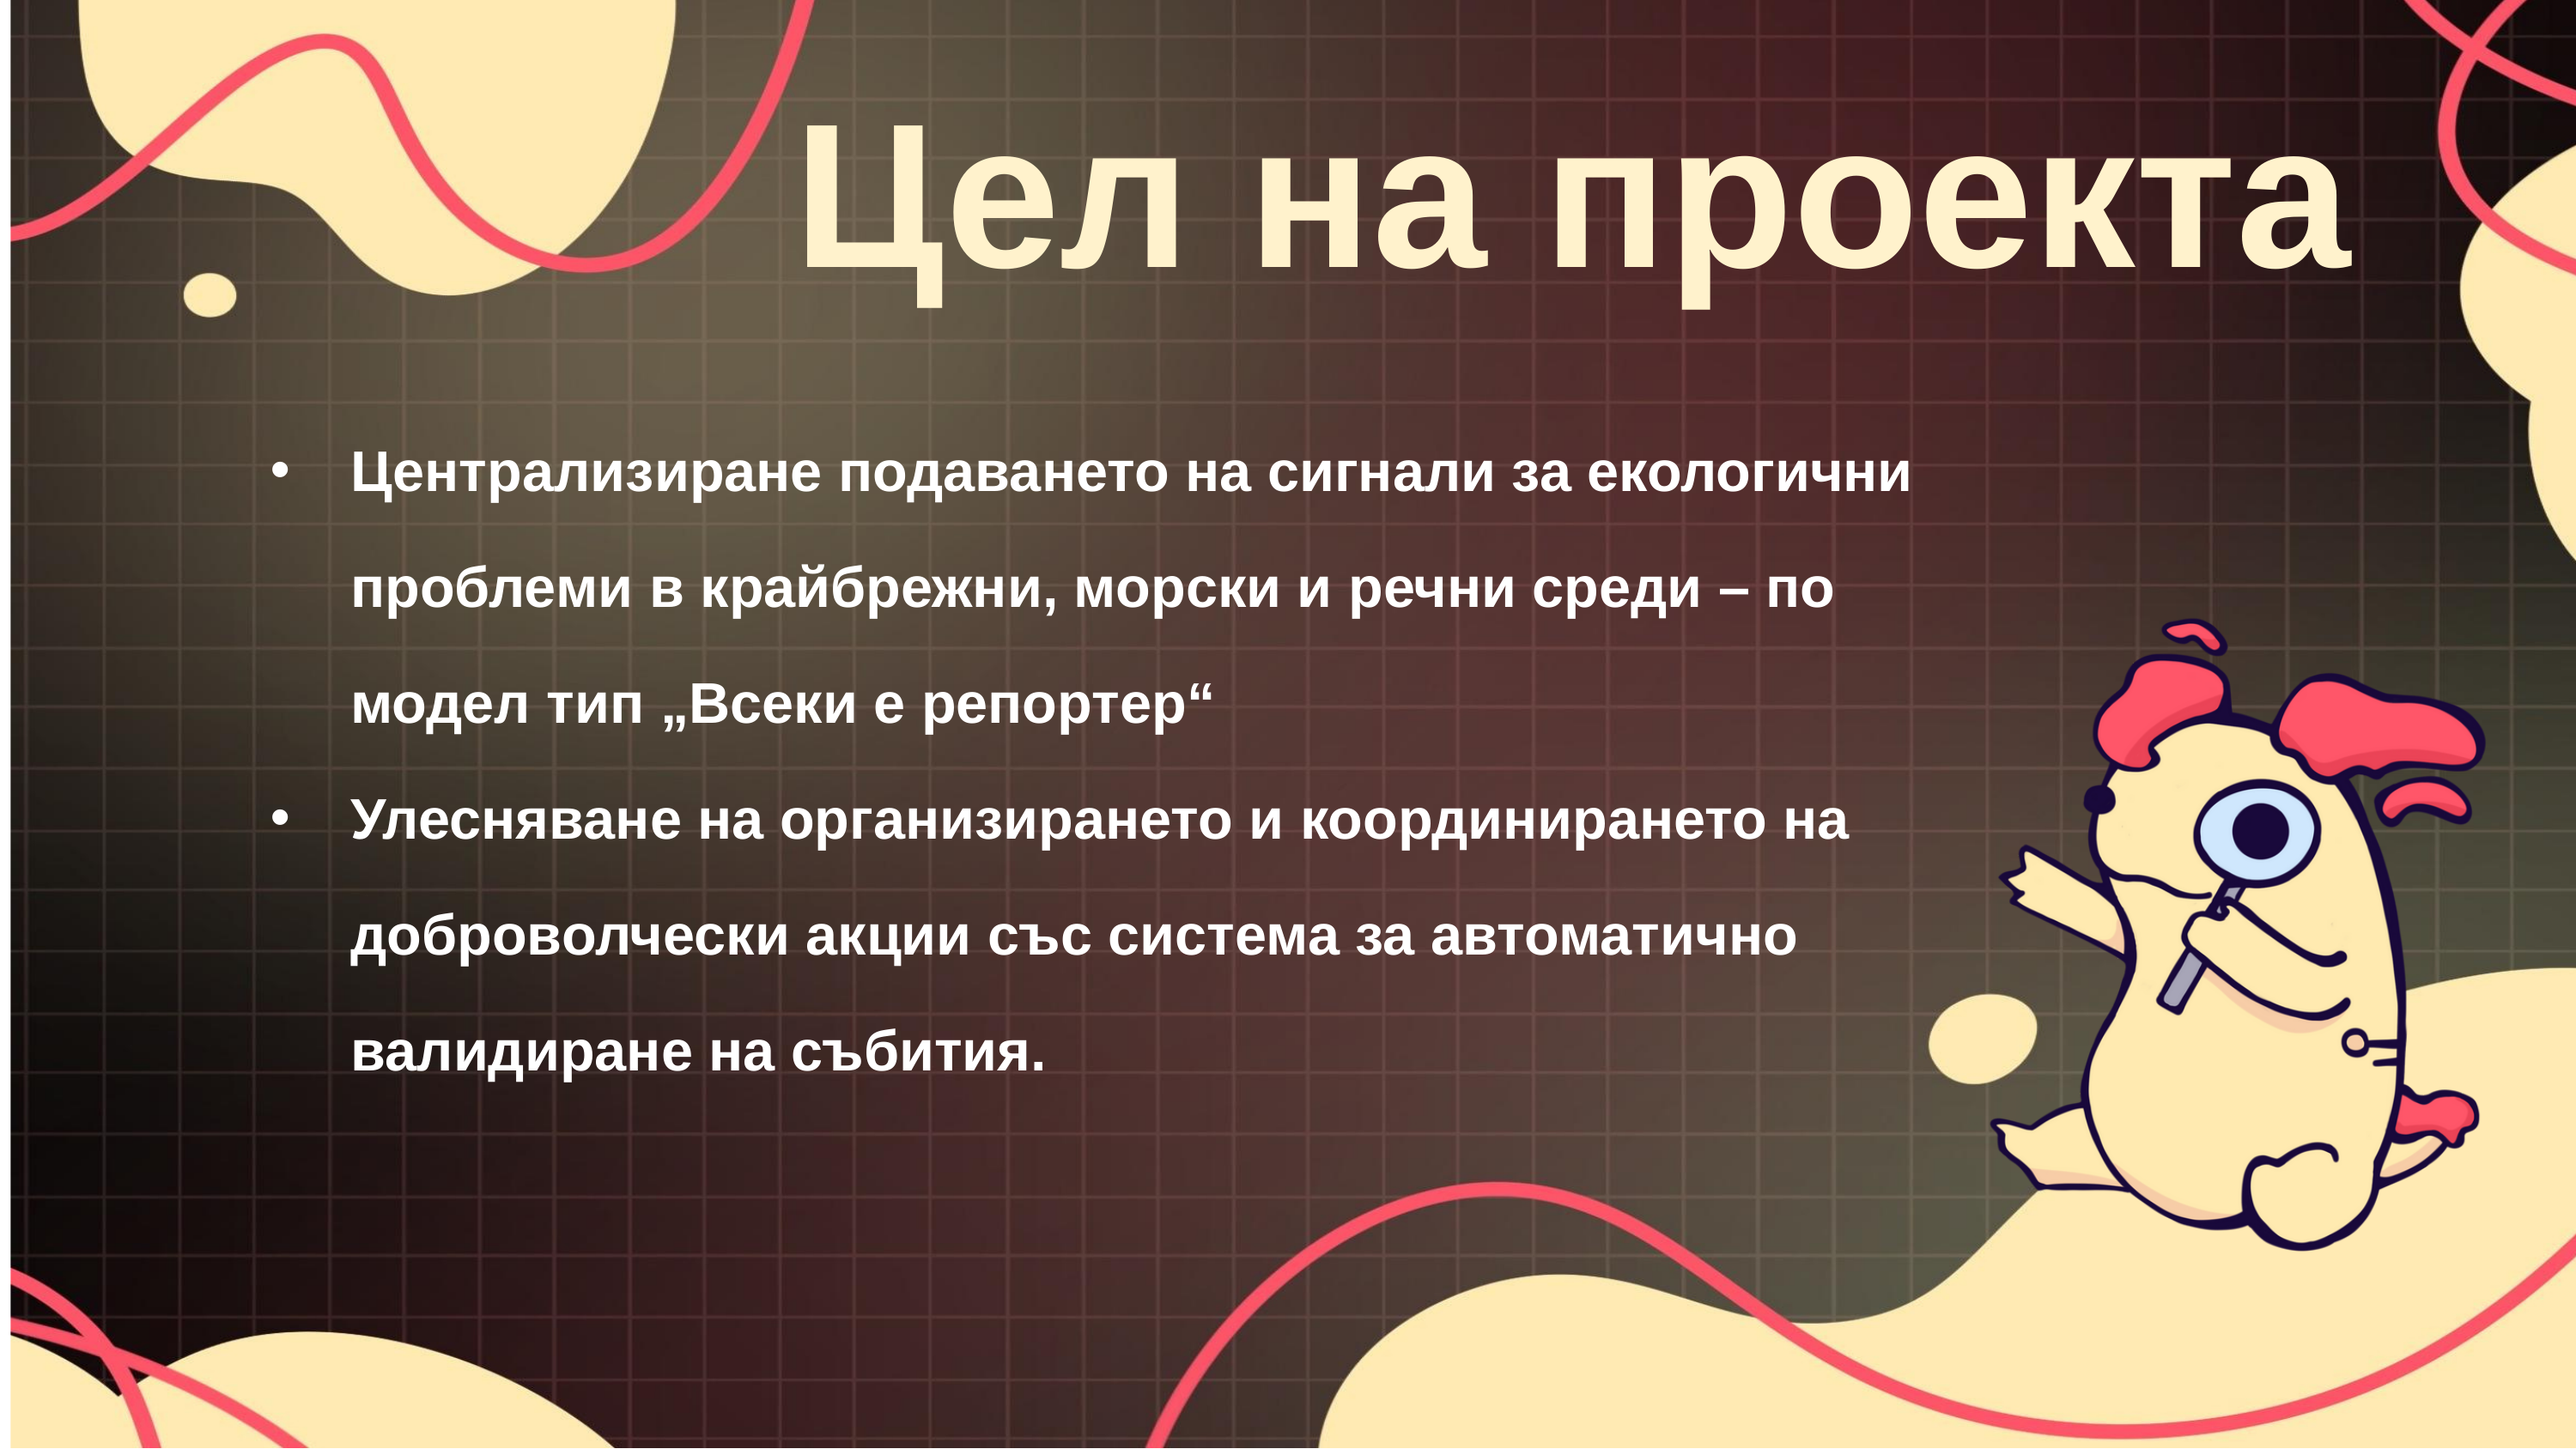

Цел на проекта
Централизиране подаването на сигнали за екологични проблеми в крайбрежни, морски и речни среди – по модел тип „Всеки е репортер“
Улесняване на организирането и координирането на доброволчески акции със система за автоматично валидиране на събития.